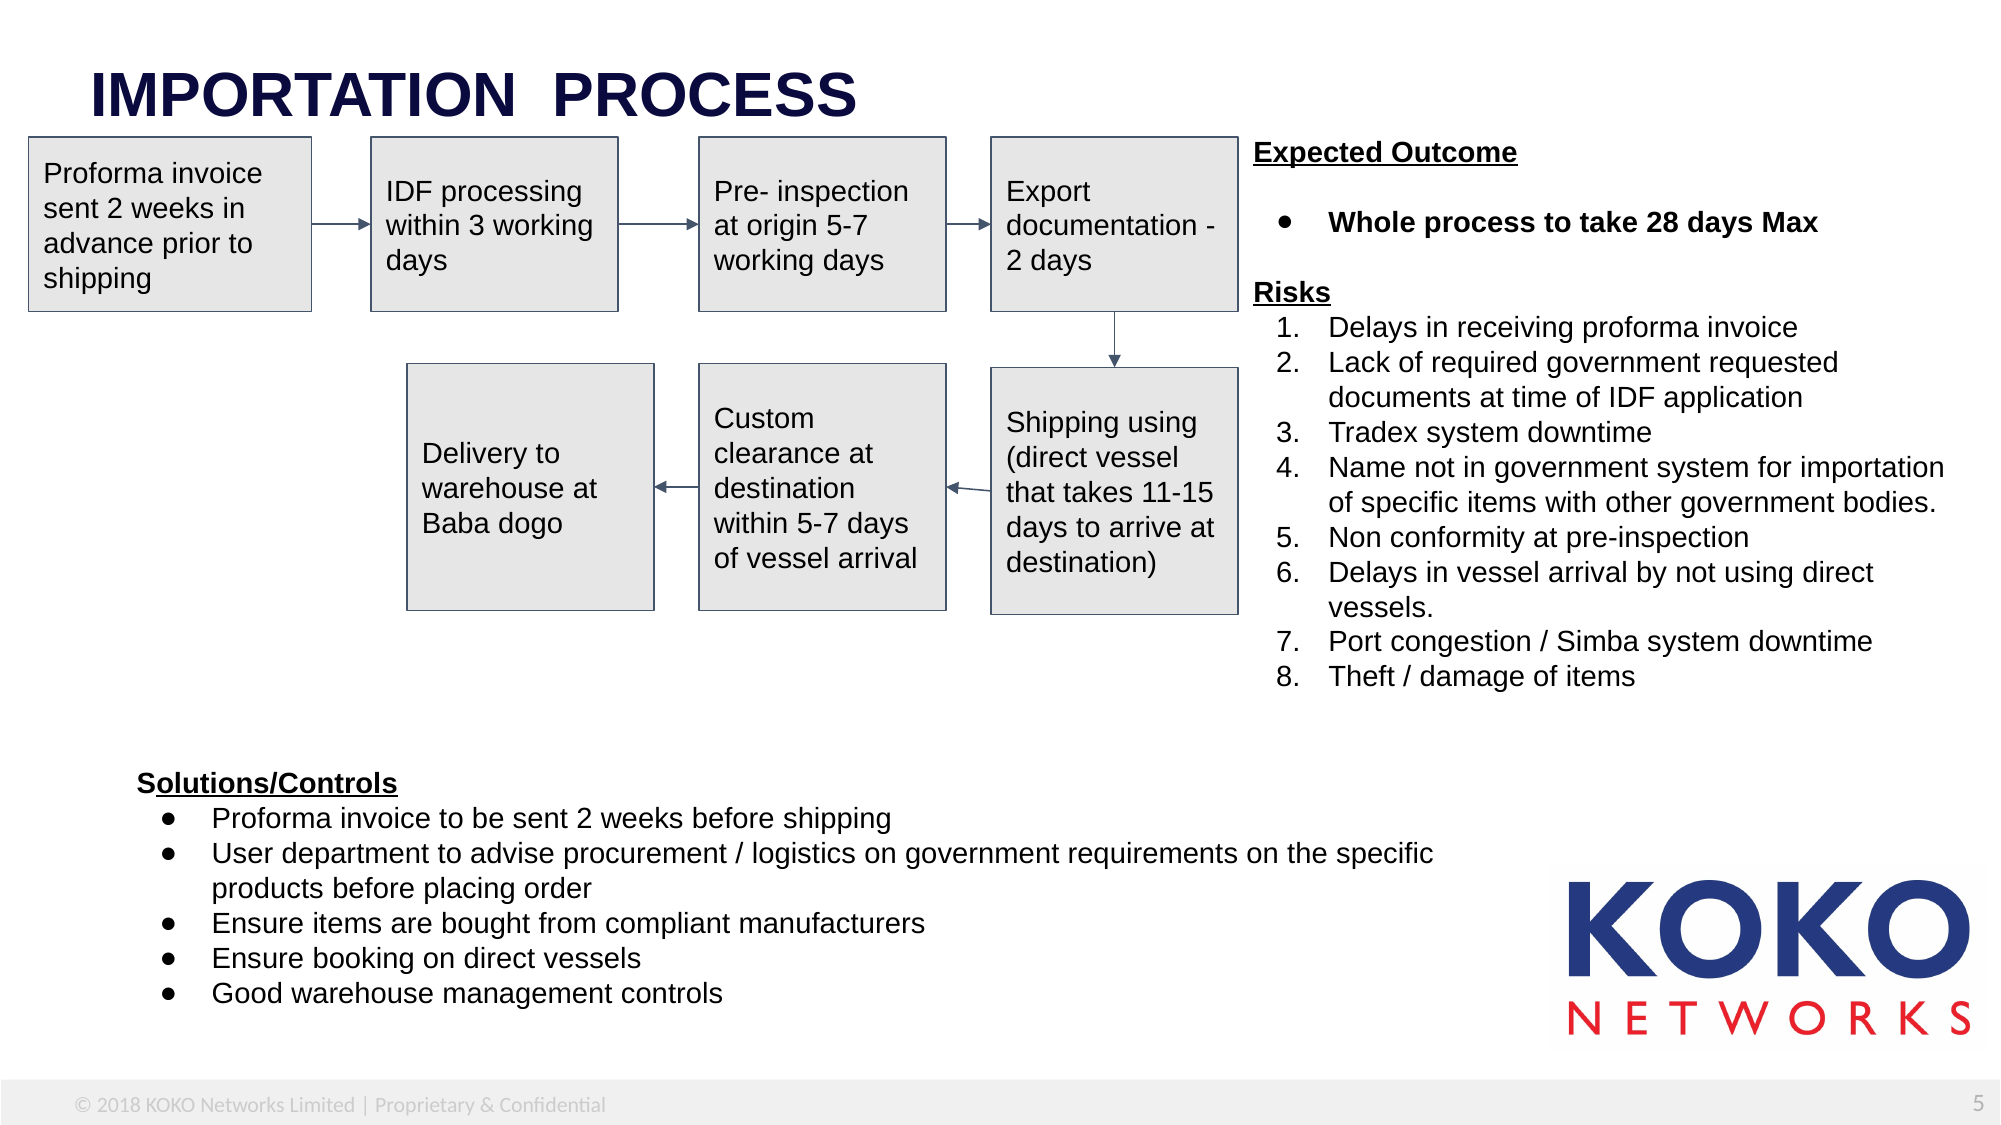

# IMPORTATION  PROCESS
Expected Outcome

Whole process to take 28 days Max

Risks
Delays in receiving proforma invoice
Lack of required government requested documents at time of IDF application
Tradex system downtime
Name not in government system for importation of specific items with other government bodies.
Non conformity at pre-inspection
Delays in vessel arrival by not using direct vessels.
Port congestion / Simba system downtime
Theft / damage of items
Proforma invoice sent 2 weeks in advance prior to shipping
IDF processing within 3 working days
Pre- inspection at origin 5-7 working days
Export documentation -2 days
Delivery to warehouse at Baba dogo
Custom clearance at destination within 5-7 days of vessel arrival
Shipping using (direct vessel that takes 11-15 days to arrive at destination)
Solutions/Controls
Proforma invoice to be sent 2 weeks before shipping
User department to advise procurement / logistics on government requirements on the specific products before placing order
Ensure items are bought from compliant manufacturers
Ensure booking on direct vessels
Good warehouse management controls
5